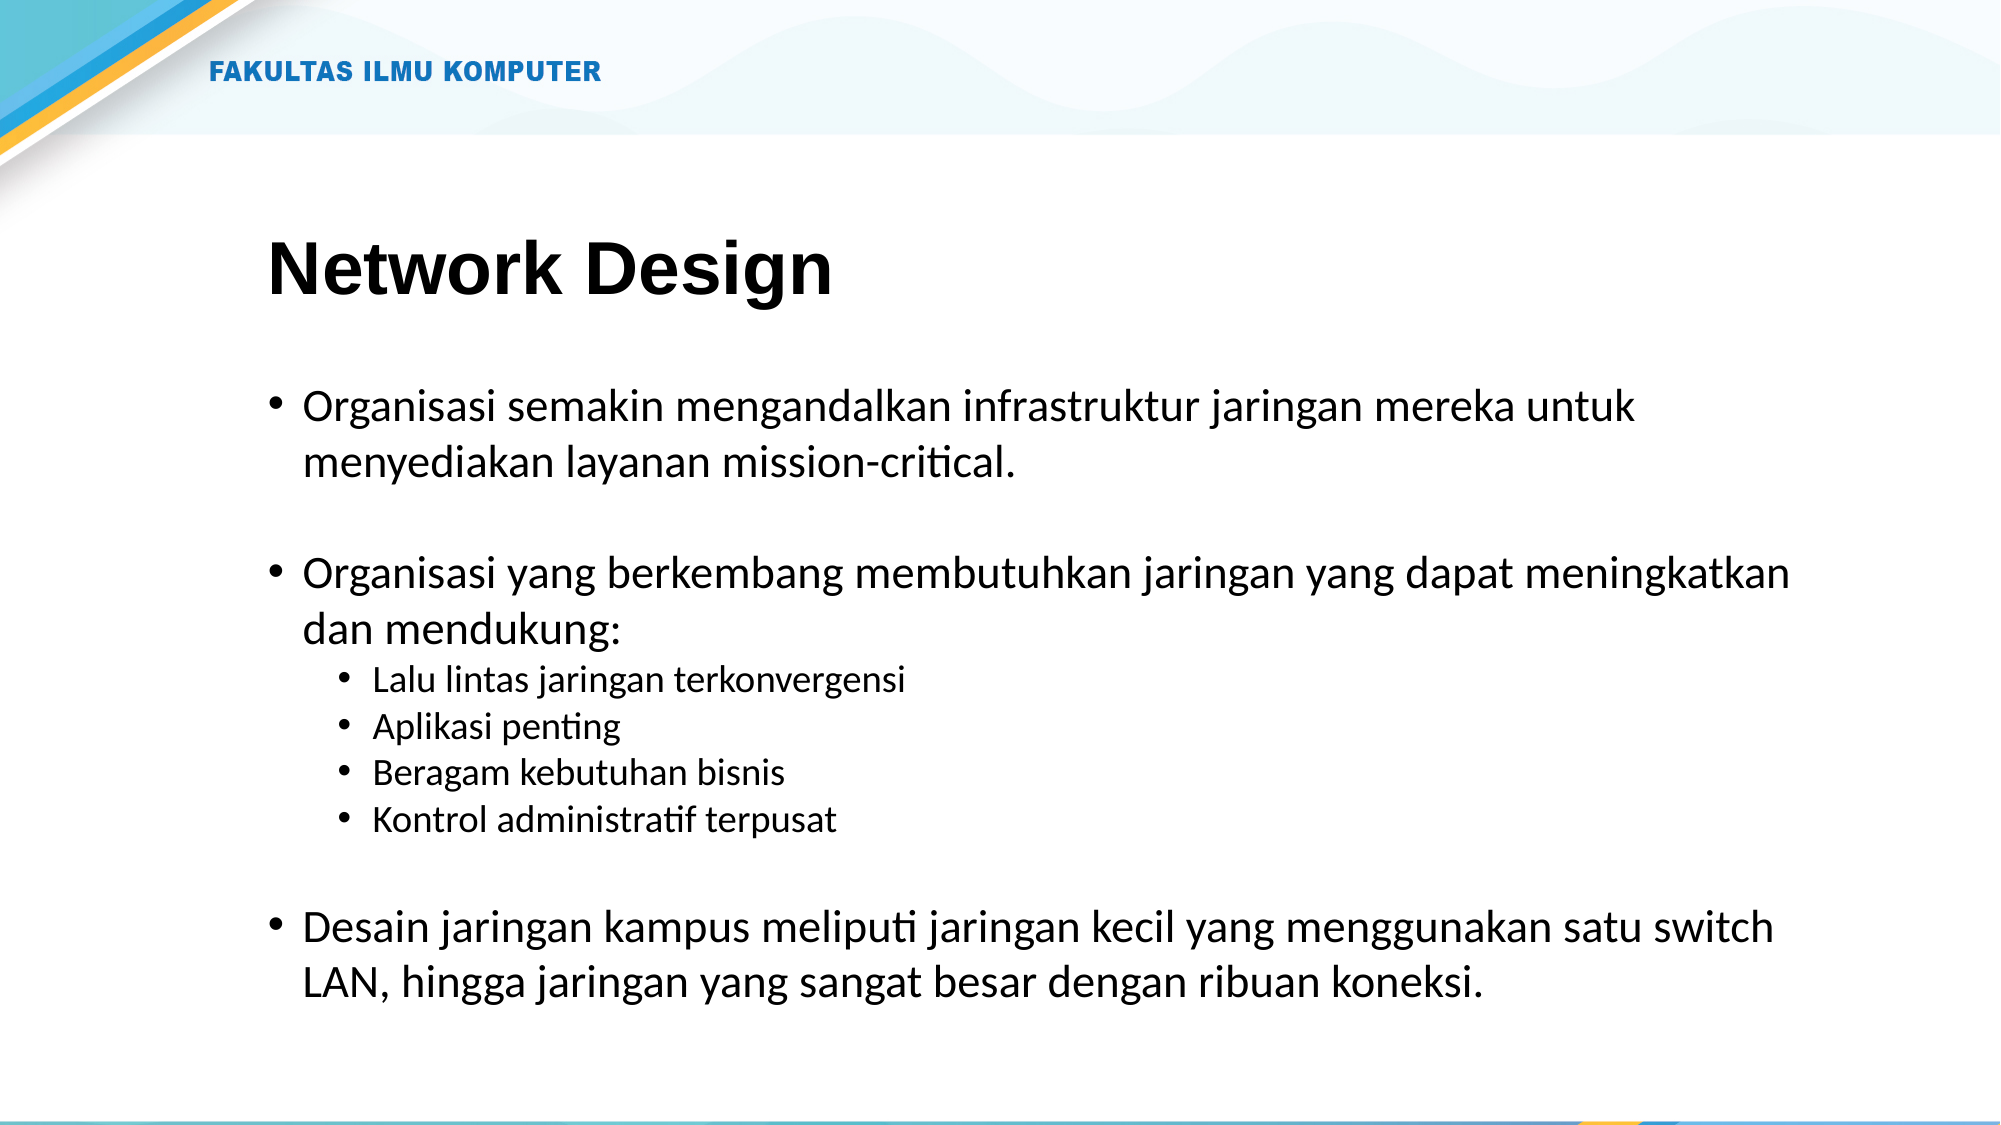

# Network Design
Organisasi semakin mengandalkan infrastruktur jaringan mereka untuk menyediakan layanan mission-critical.

Organisasi yang berkembang membutuhkan jaringan yang dapat meningkatkan dan mendukung:
Lalu lintas jaringan terkonvergensi
Aplikasi penting
Beragam kebutuhan bisnis
Kontrol administratif terpusat

Desain jaringan kampus meliputi jaringan kecil yang menggunakan satu switch LAN, hingga jaringan yang sangat besar dengan ribuan koneksi.